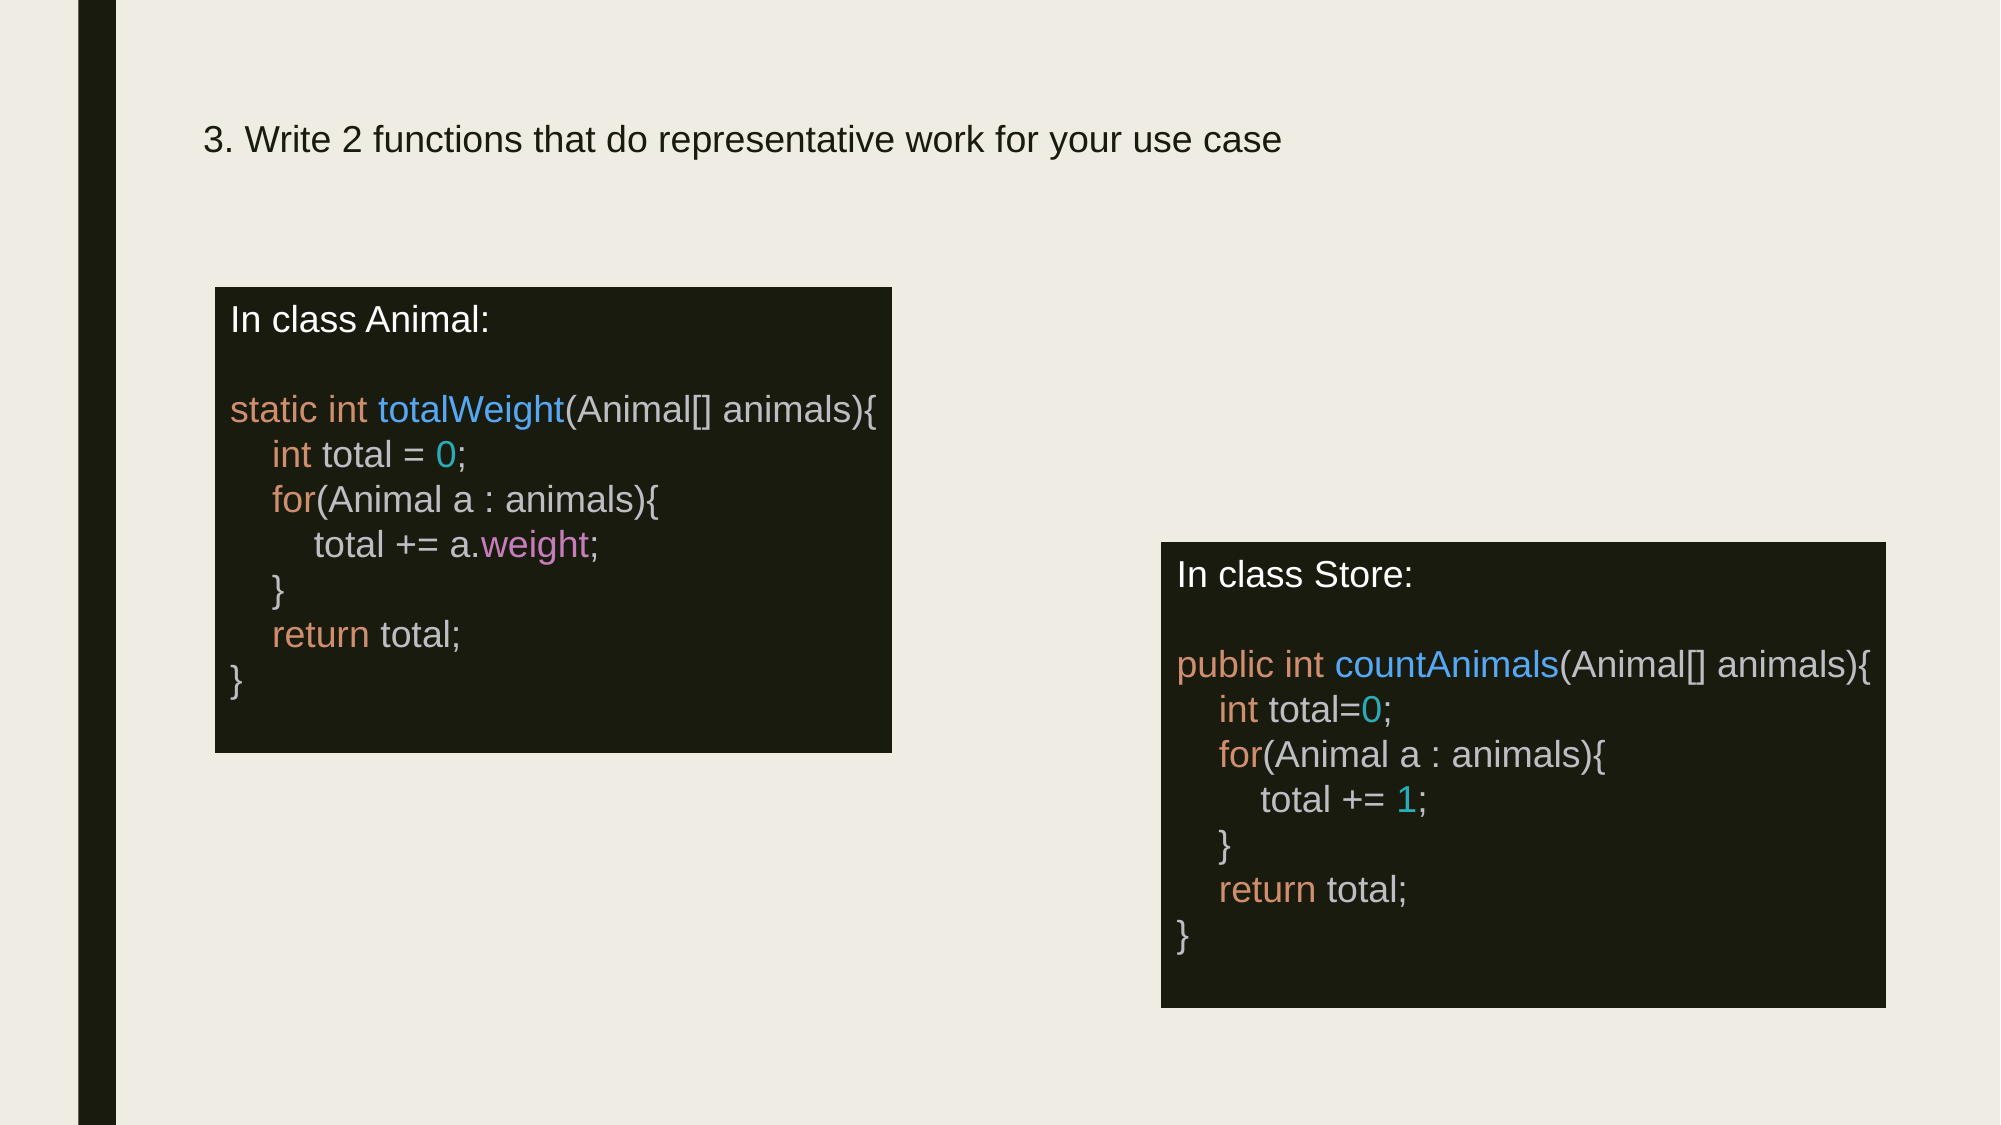

# 3. Write 2 functions that do representative work for your use case
In class Animal:

static int totalWeight(Animal[] animals){
    int total = 0;
    for(Animal a : animals){
        total += a.weight;
    }
    return total;
}

In class Store:

public int countAnimals(Animal[] animals){
    int total=0;
    for(Animal a : animals){
        total += 1;
    }
    return total;
}